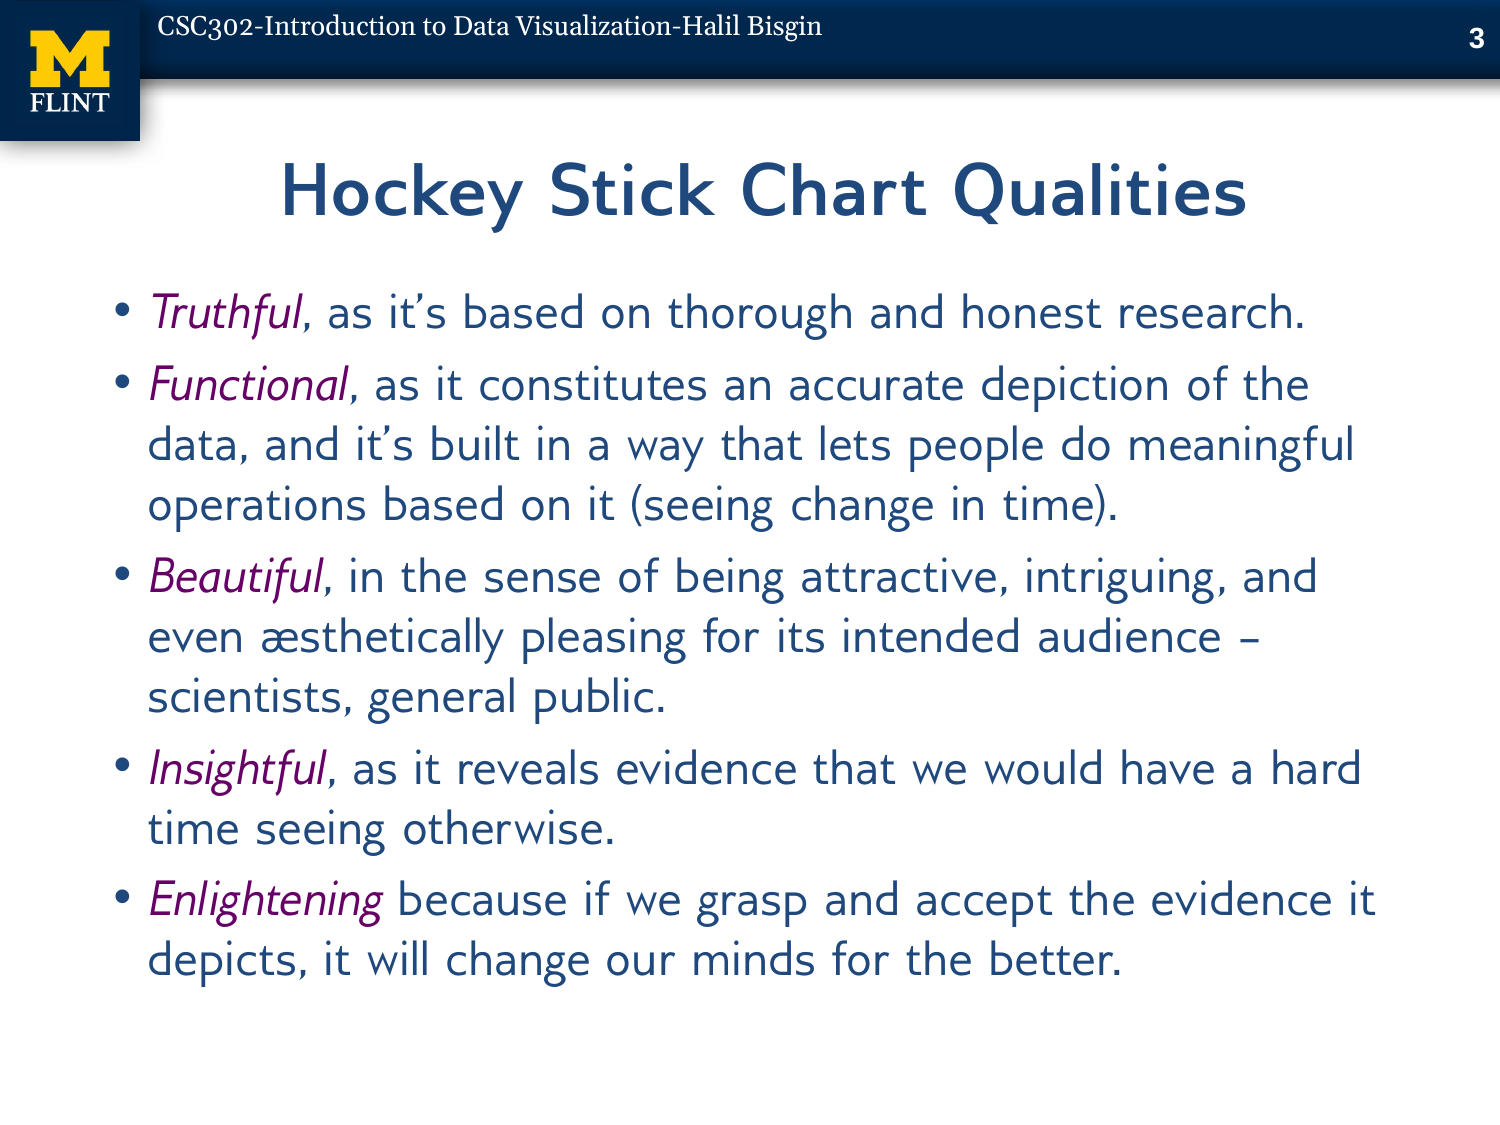

3
# Hockey Stick Chart Qualities
Truthful, as it’s based on thorough and honest research.
Functional, as it constitutes an accurate depiction of the data, and it’s built in a way that lets people do meaningful operations based on it (seeing change in time).
Beautiful, in the sense of being attractive, intriguing, and even aesthetically pleasing for its intended audience – scientists, general public.
Insightful, as it reveals evidence that we would have a hard time seeing otherwise.
Enlightening because if we grasp and accept the evidence it depicts, it will change our minds for the better.